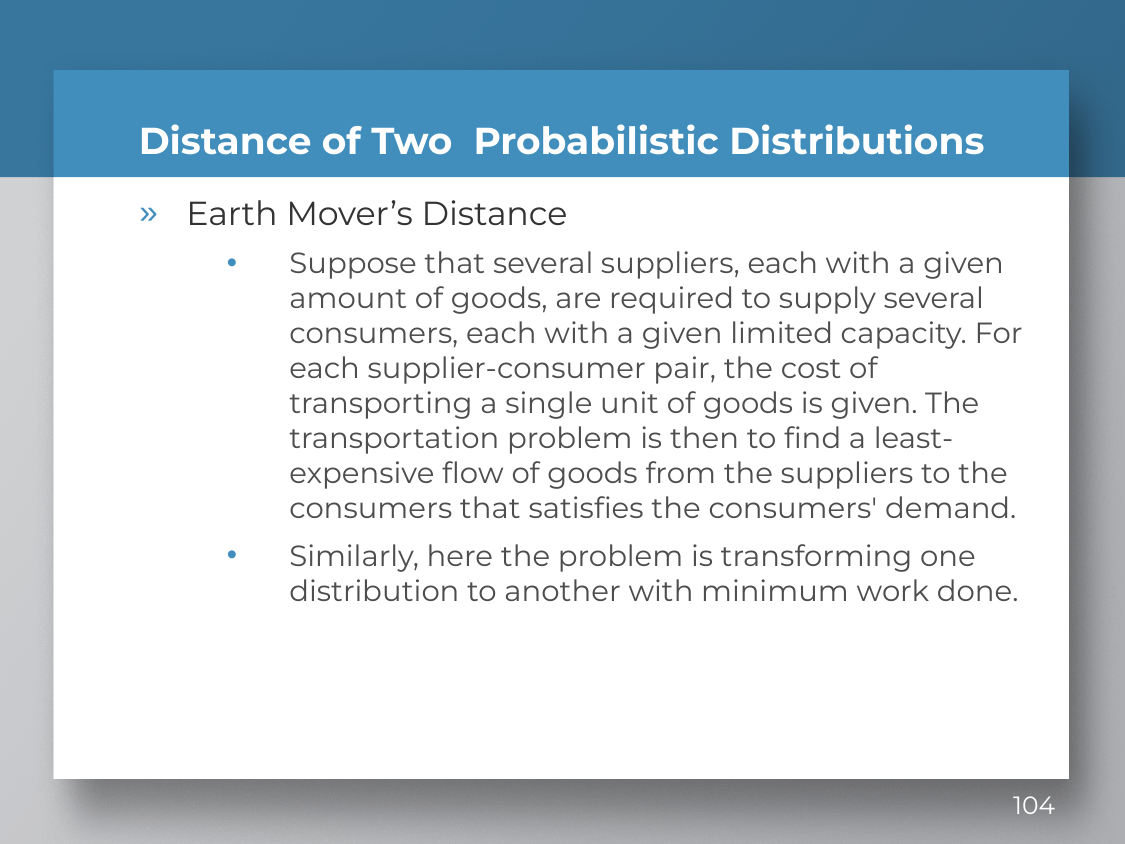

# Distance of Two  Probabilistic Distributions
Earth Mover’s Distance
Suppose that several suppliers, each with a given amount of goods, are required to supply several consumers, each with a given limited capacity. For each supplier-consumer pair, the cost of transporting a single unit of goods is given. The transportation problem is then to find a least-expensive flow of goods from the suppliers to the consumers that satisfies the consumers' demand.
Similarly, here the problem is transforming one distribution to another with minimum work done.
104